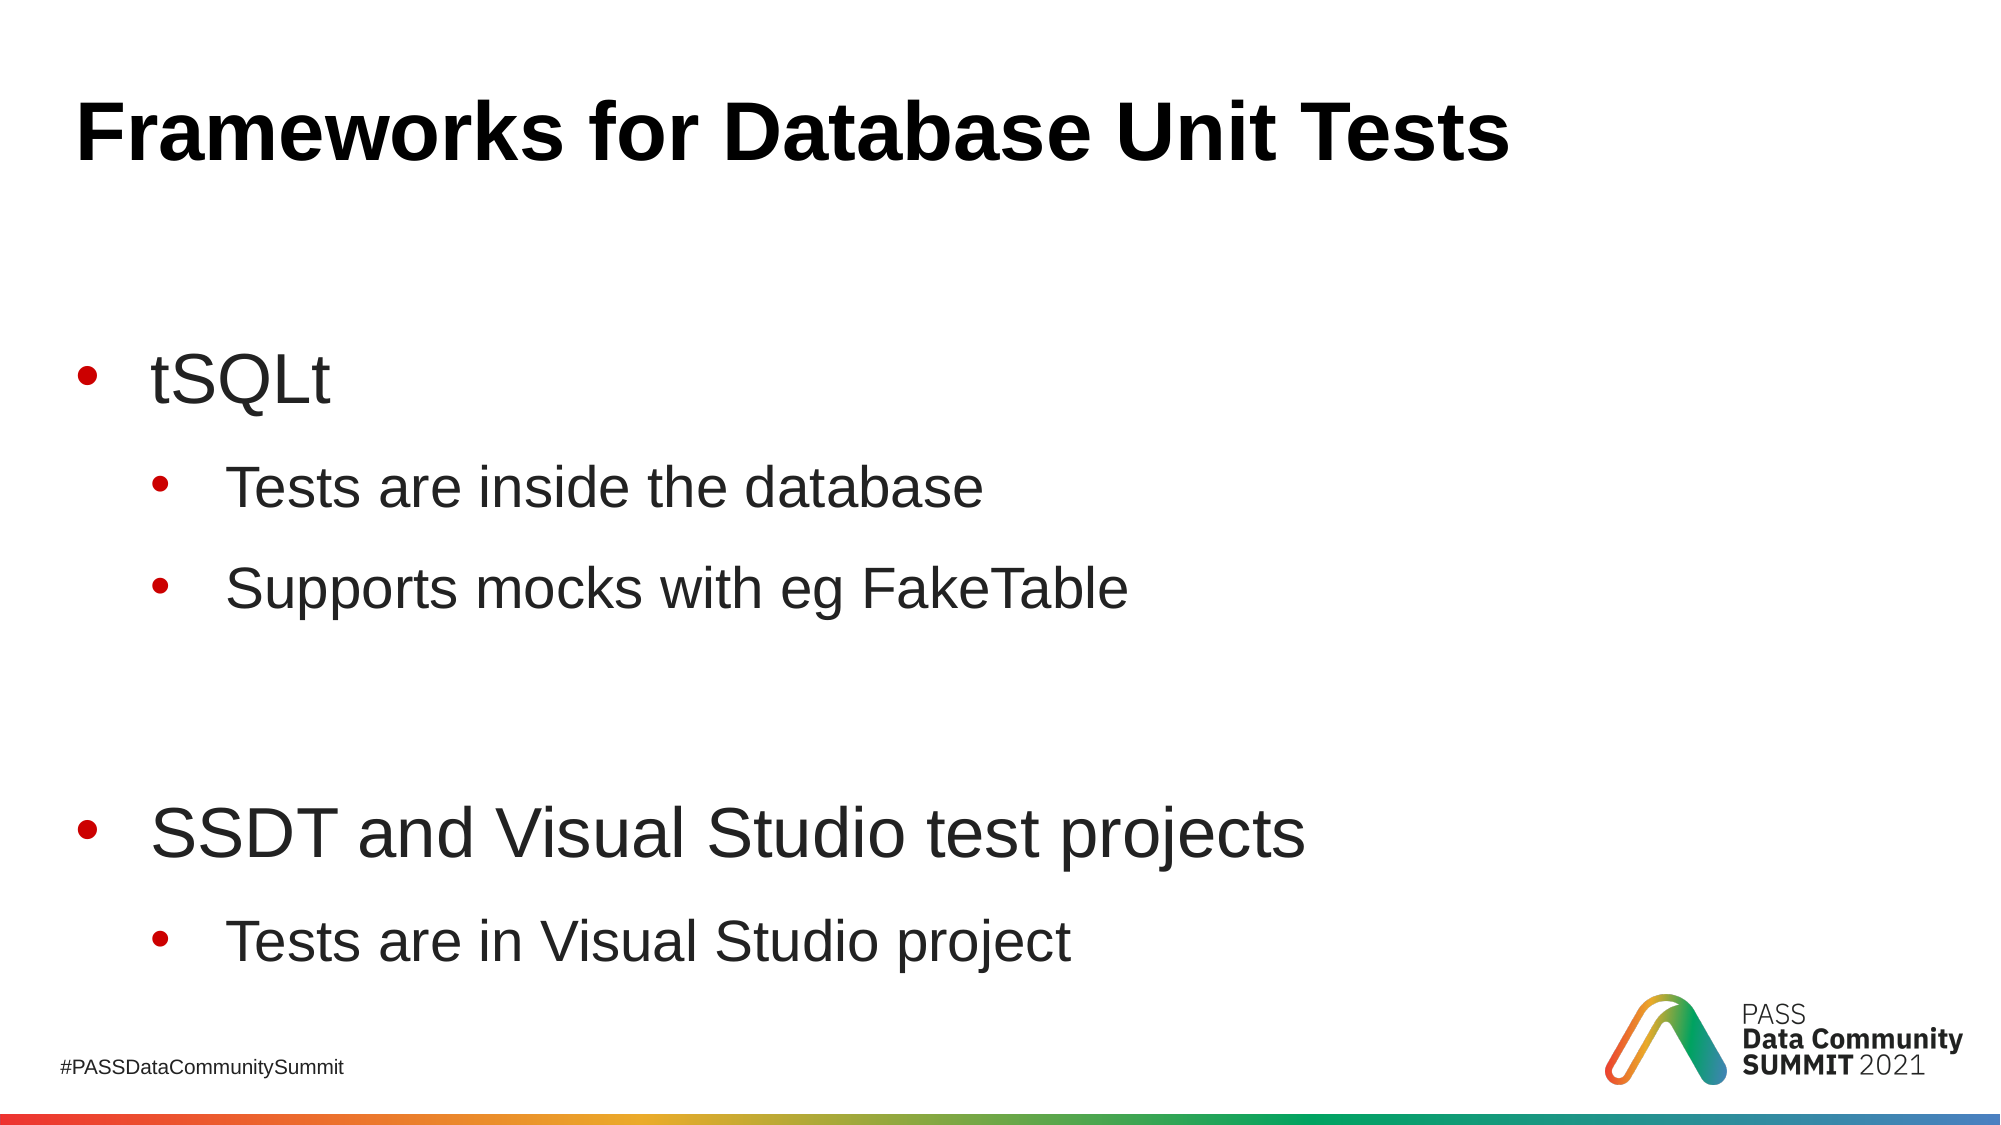

# Frameworks for Database Unit Tests
tSQLt
Tests are inside the database
Supports mocks with eg FakeTable

SSDT and Visual Studio test projects
Tests are in Visual Studio project